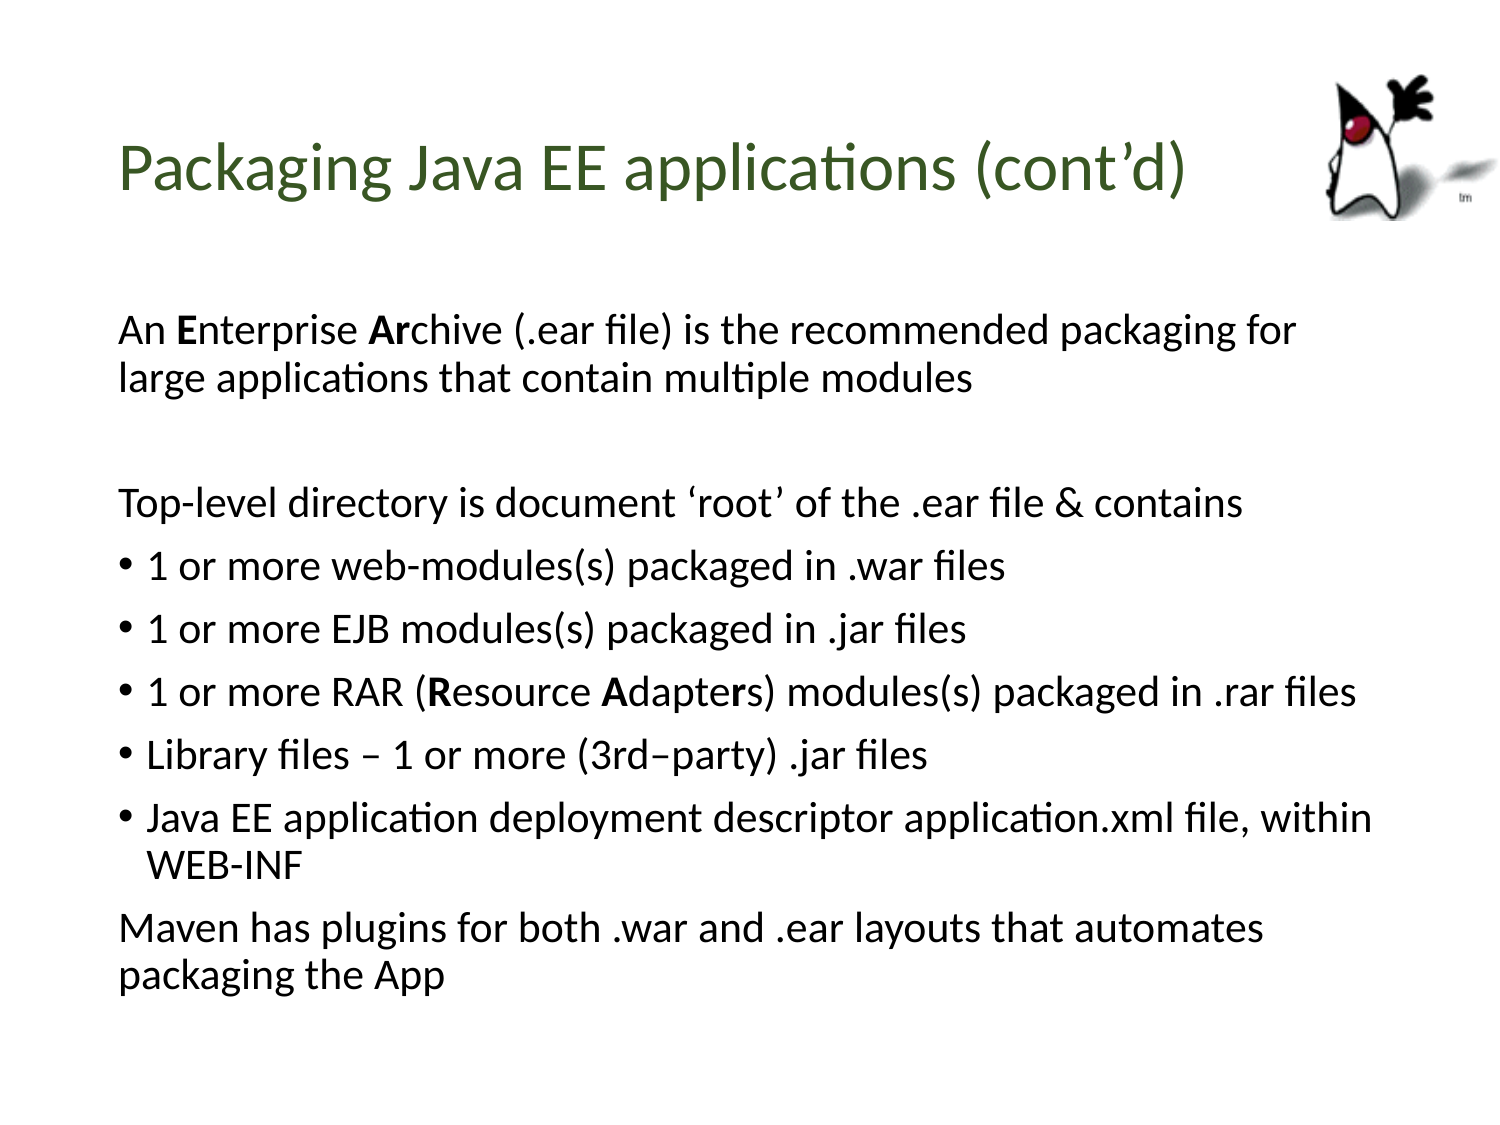

# Packaging Java EE applications (cont’d)
An Enterprise Archive (.ear file) is the recommended packaging for large applications that contain multiple modules

Top-level directory is document ‘root’ of the .ear file & contains
1 or more web-modules(s) packaged in .war files
1 or more EJB modules(s) packaged in .jar files
1 or more RAR (Resource Adapters) modules(s) packaged in .rar files
Library files – 1 or more (3rd–party) .jar files
Java EE application deployment descriptor application.xml file, within WEB-INF
Maven has plugins for both .war and .ear layouts that automates packaging the App